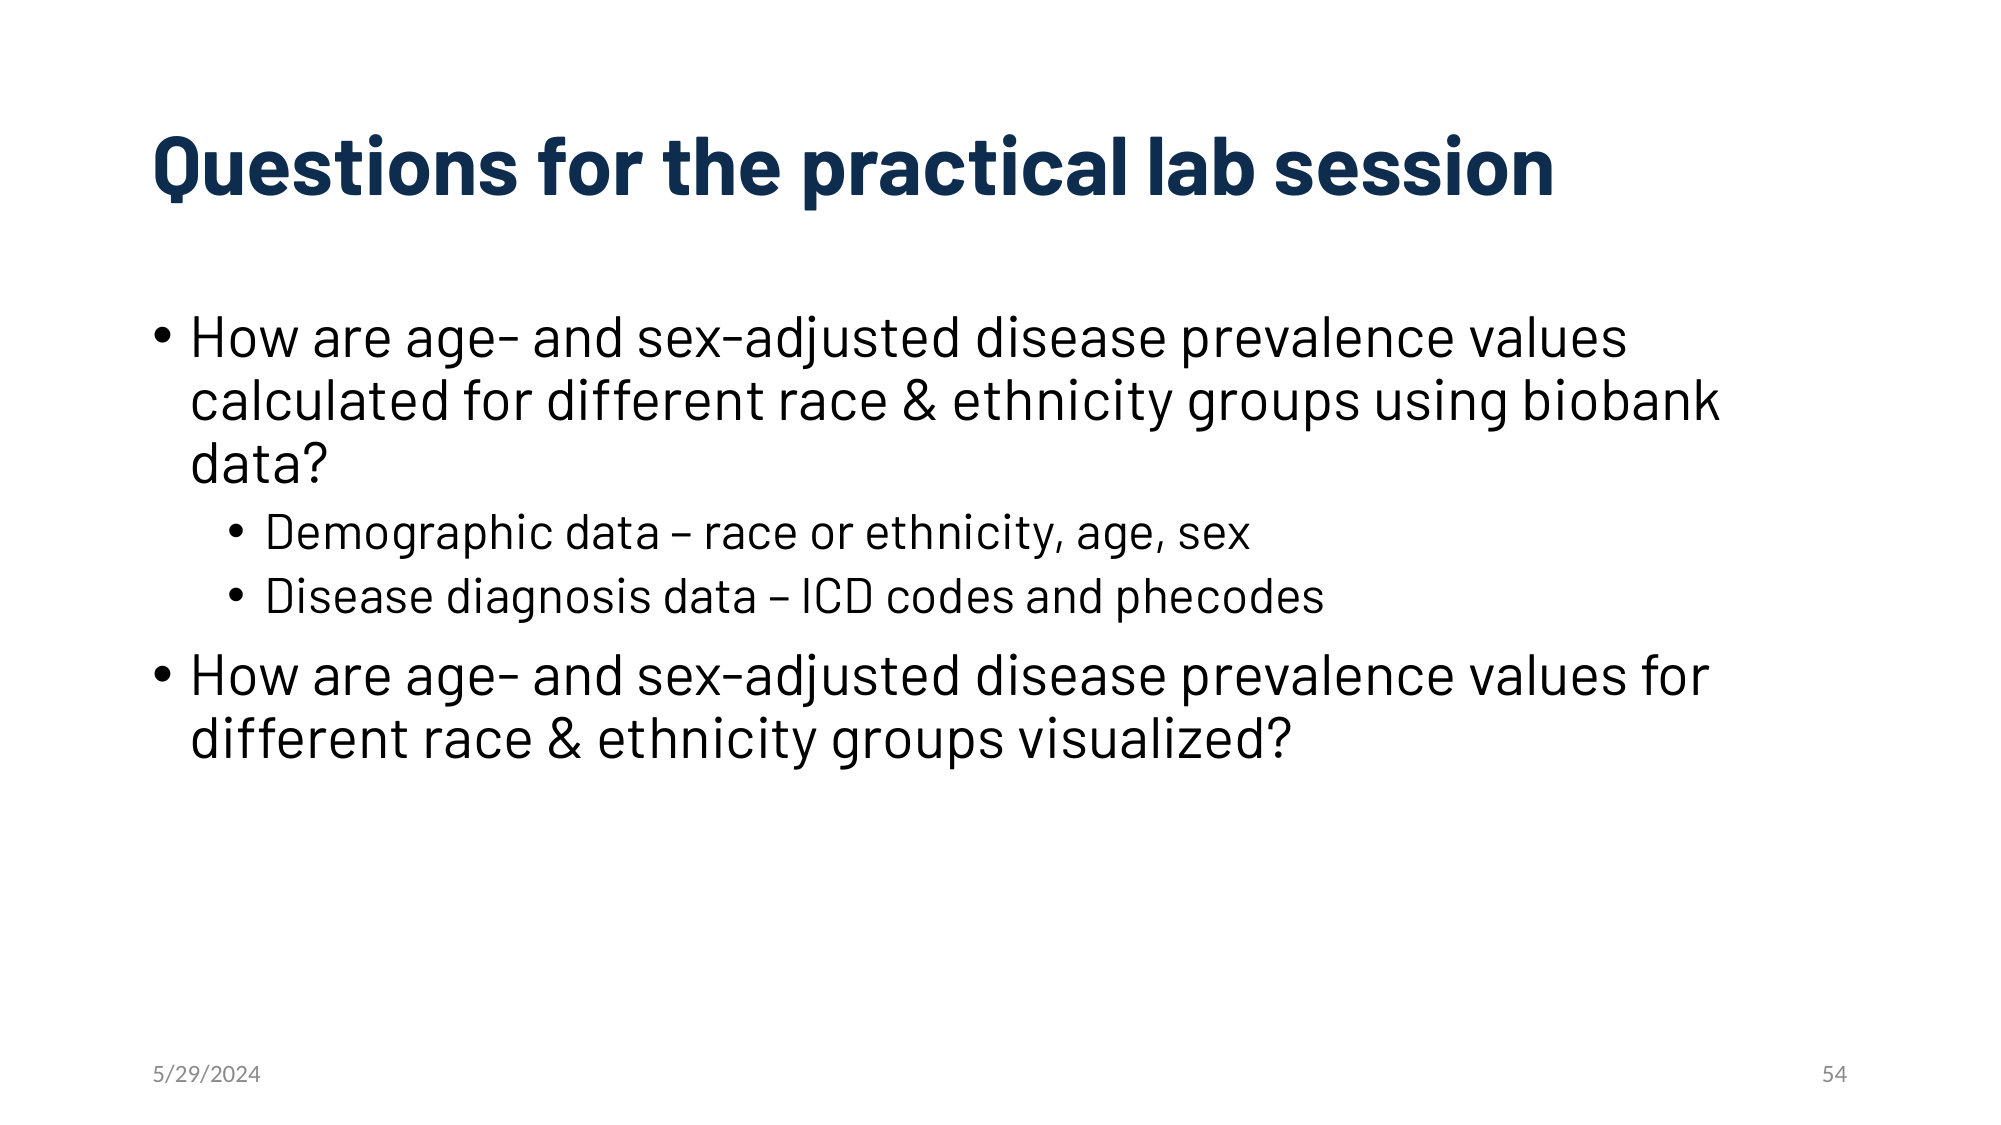

# Questions for the practical lab session
How are age- and sex-adjusted disease prevalence values calculated for different race & ethnicity groups using biobank data?
Demographic data – race or ethnicity, age, sex
Disease diagnosis data – ICD codes and phecodes
How are age- and sex-adjusted disease prevalence values for different race & ethnicity groups visualized?

5/29/2024
54